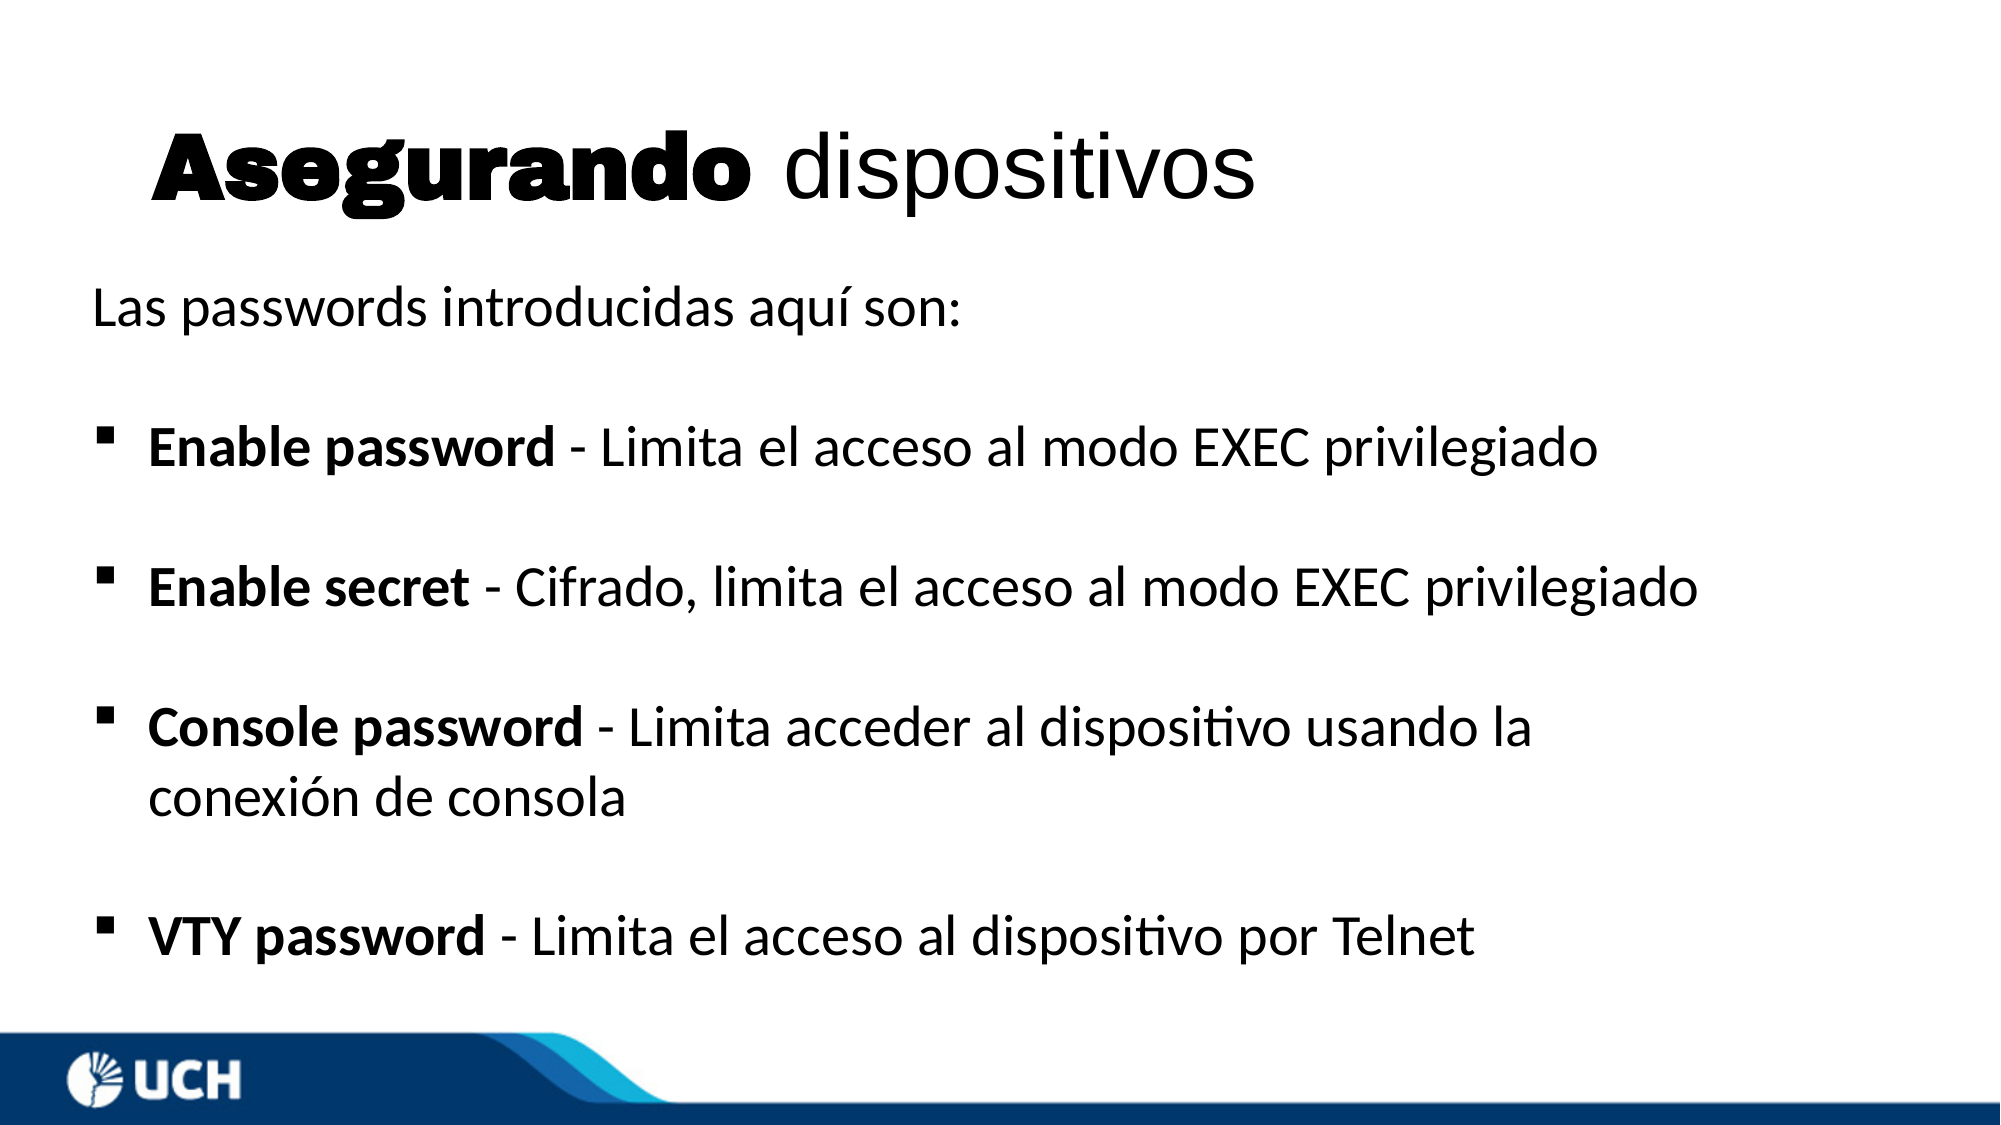

# Asegurando dispositivos
Las passwords introducidas aquí son:

Enable password - Limita el acceso al modo EXEC privilegiado

Enable secret - Cifrado, limita el acceso al modo EXEC privilegiado

Console password - Limita acceder al dispositivo usando la conexión de consola

VTY password - Limita el acceso al dispositivo por Telnet